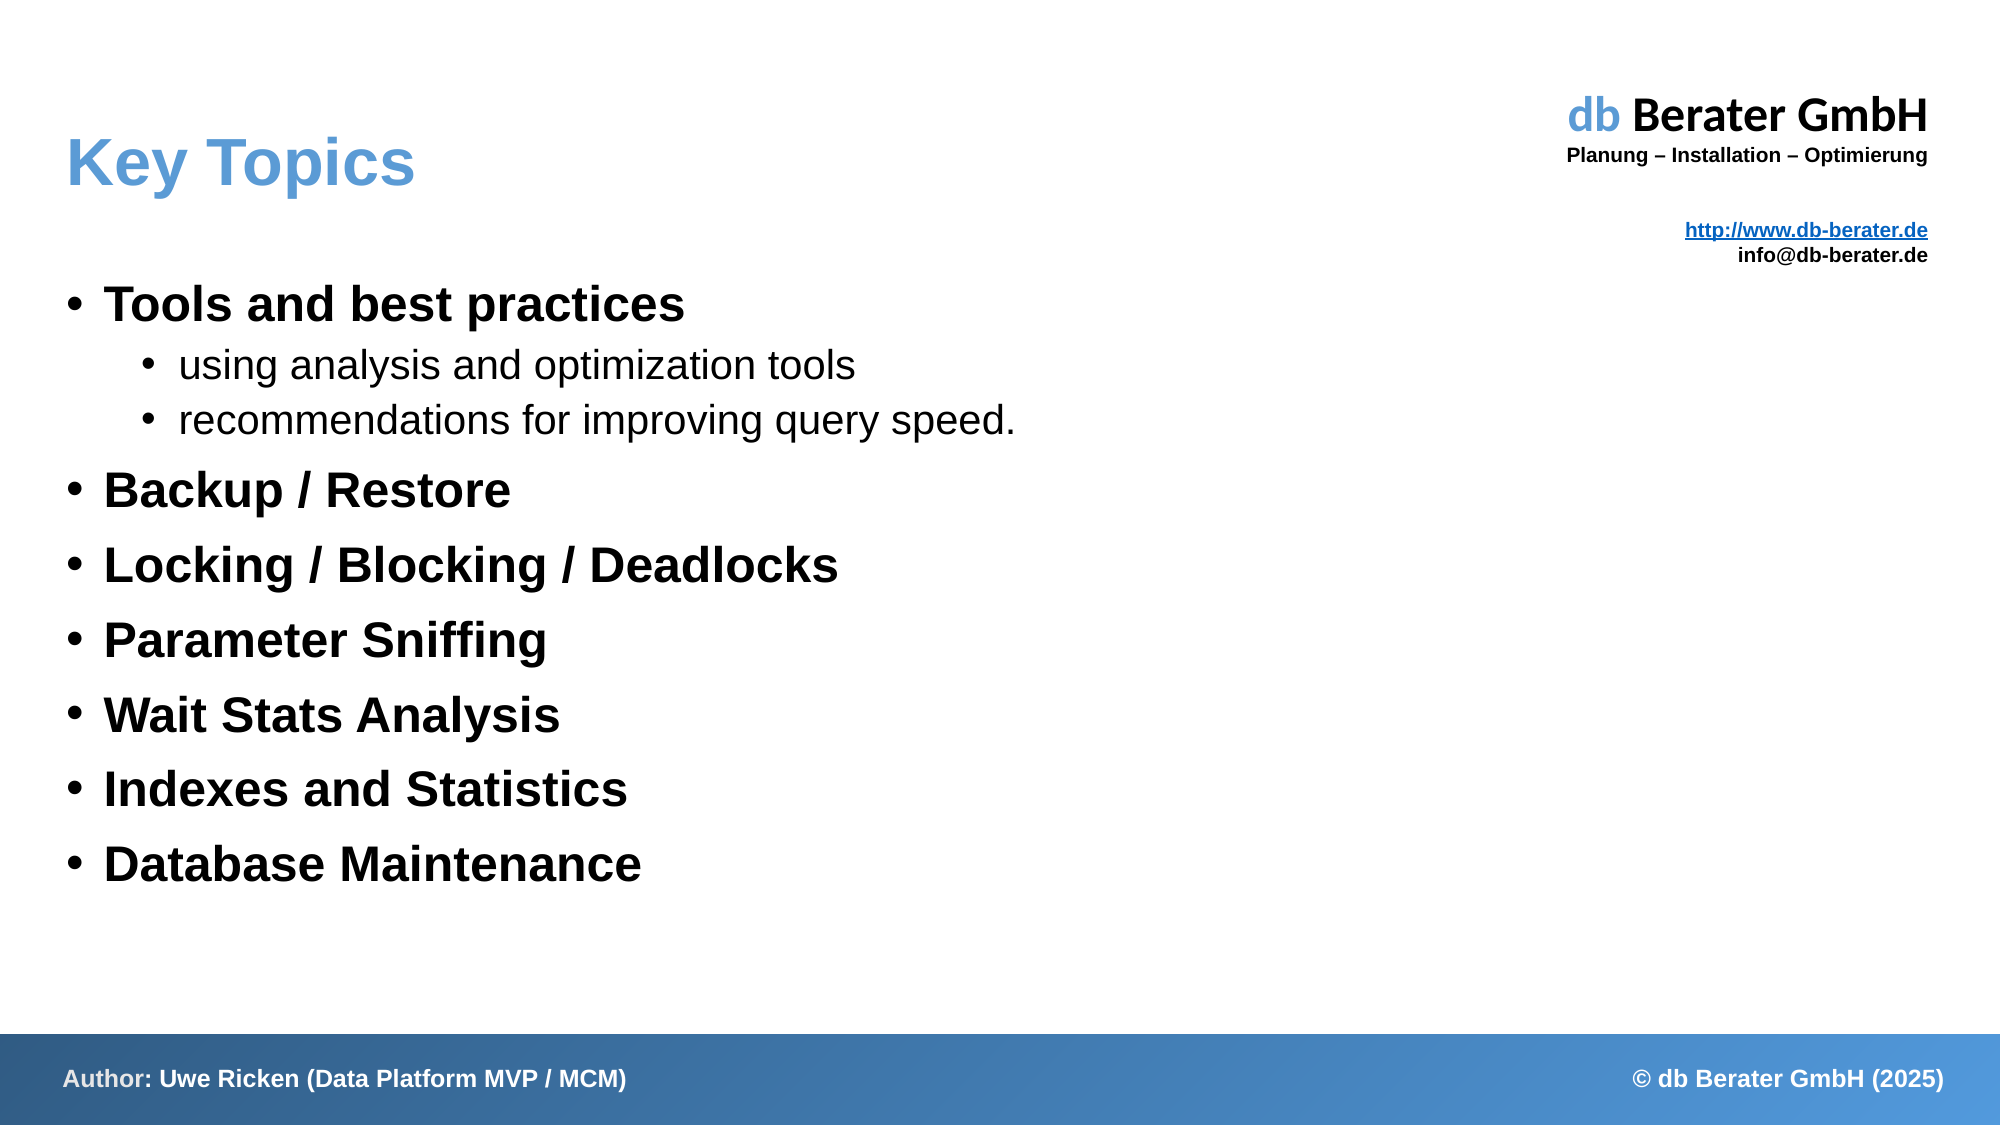

# Key Topics
Tools and best practices
using analysis and optimization tools
recommendations for improving query speed.
Backup / Restore
Locking / Blocking / Deadlocks
Parameter Sniffing
Wait Stats Analysis
Indexes and Statistics
Database Maintenance